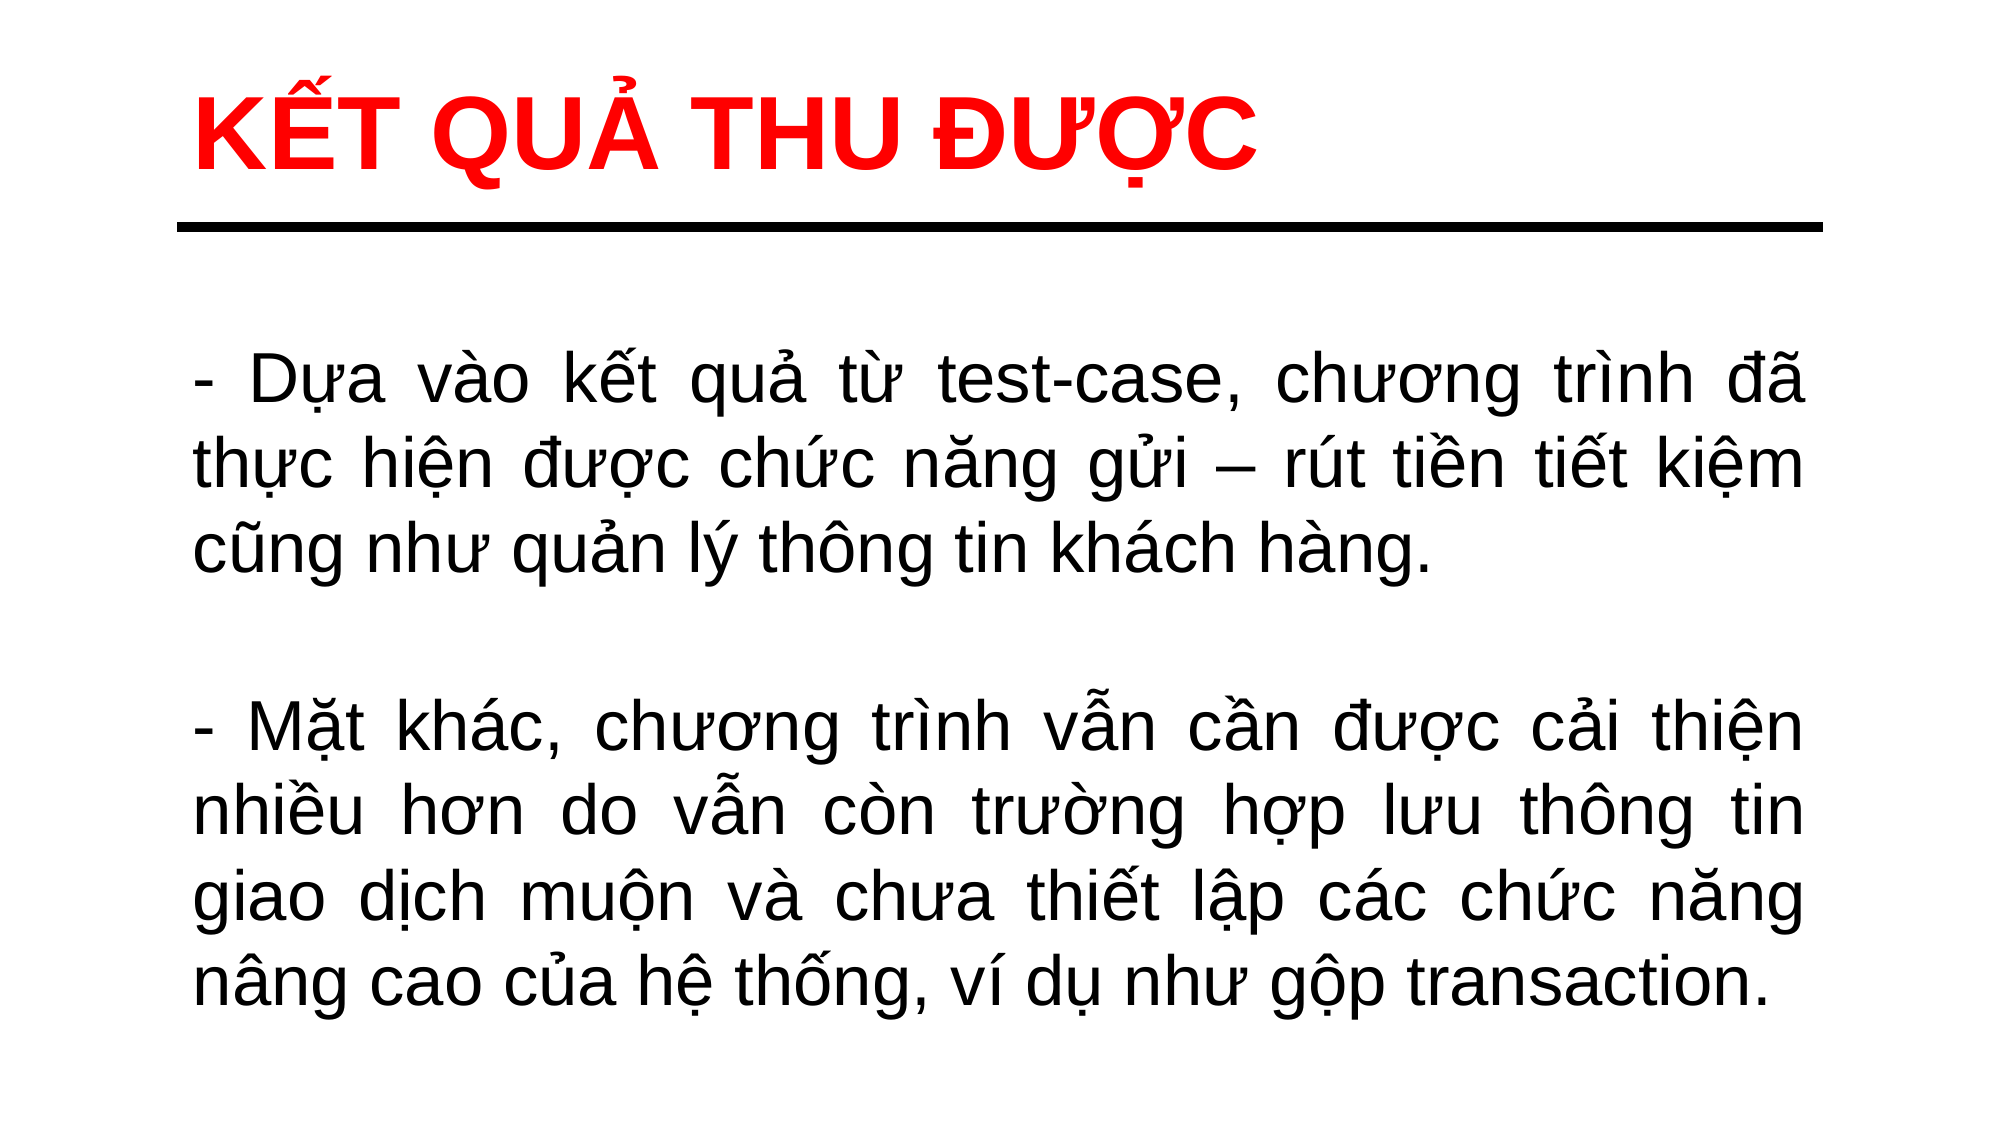

KẾT QUẢ THU ĐƯỢC

- Dựa vào kết quả từ test-case, chương trình đã thực hiện được chức năng gửi – rút tiền tiết kiệm cũng như quản lý thông tin khách hàng.
- Mặt khác, chương trình vẫn cần được cải thiện nhiều hơn do vẫn còn trường hợp lưu thông tin giao dịch muộn và chưa thiết lập các chức năng nâng cao của hệ thống, ví dụ như gộp transaction.